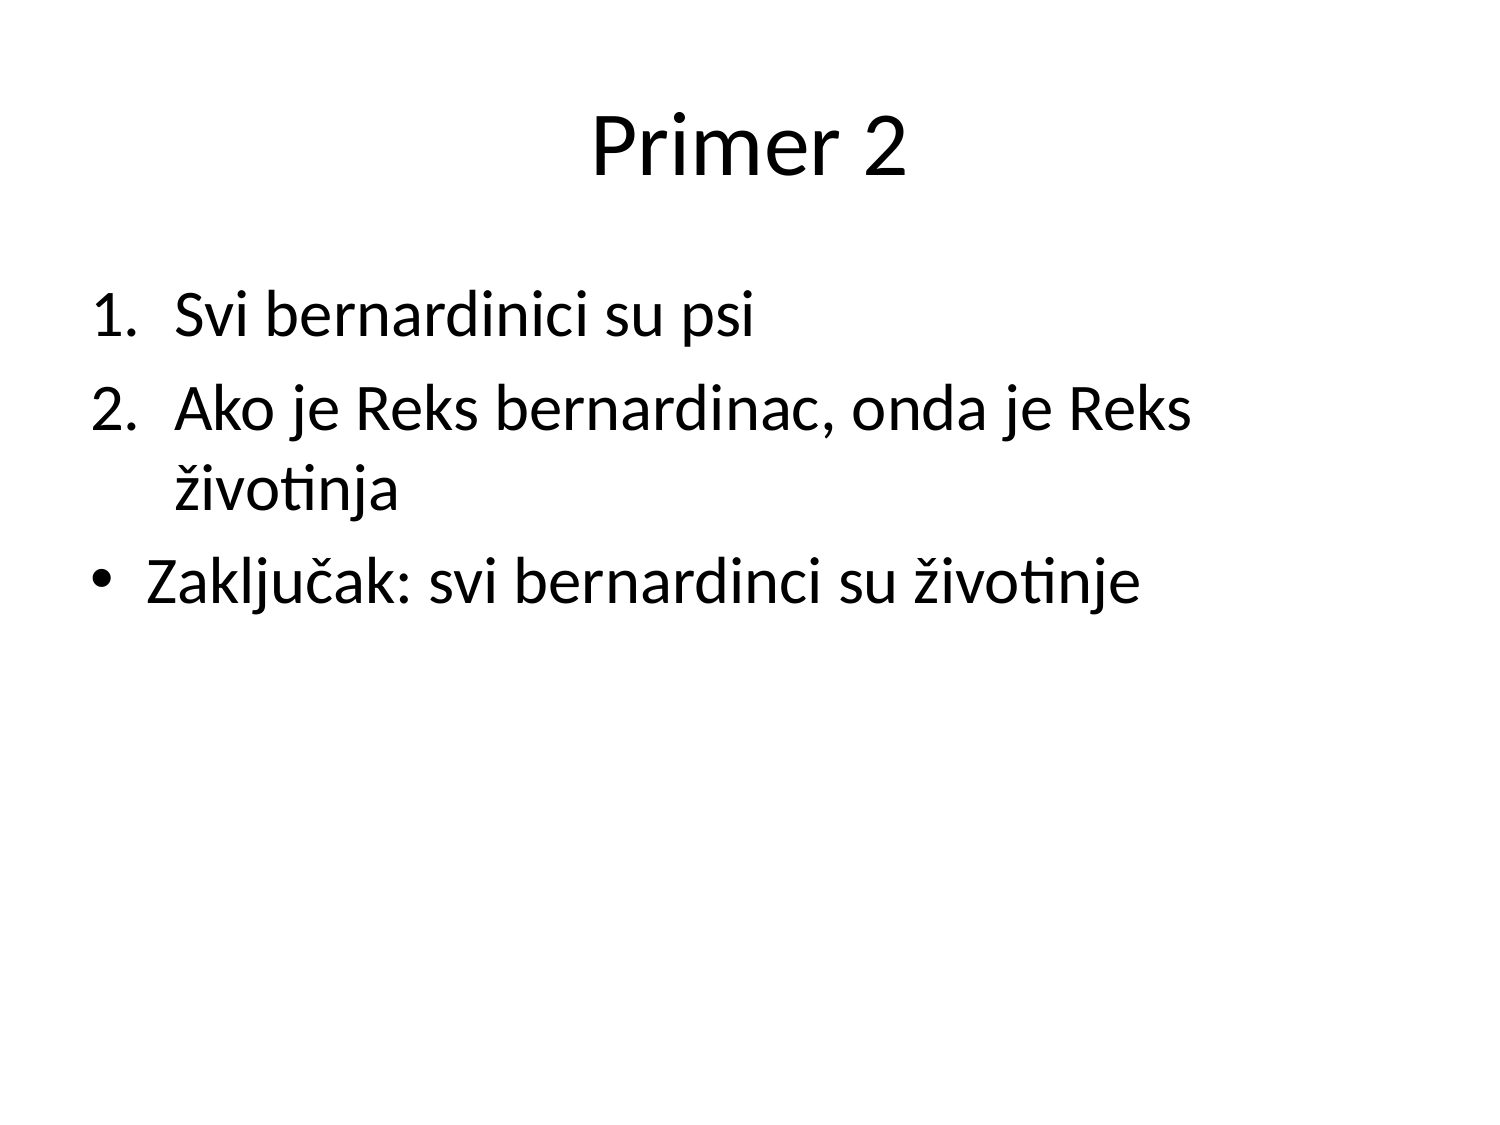

# Primer 2
Svi bernardinici su psi
Ako je Reks bernardinac, onda je Reks životinja
Zaključak: svi bernardinci su životinje